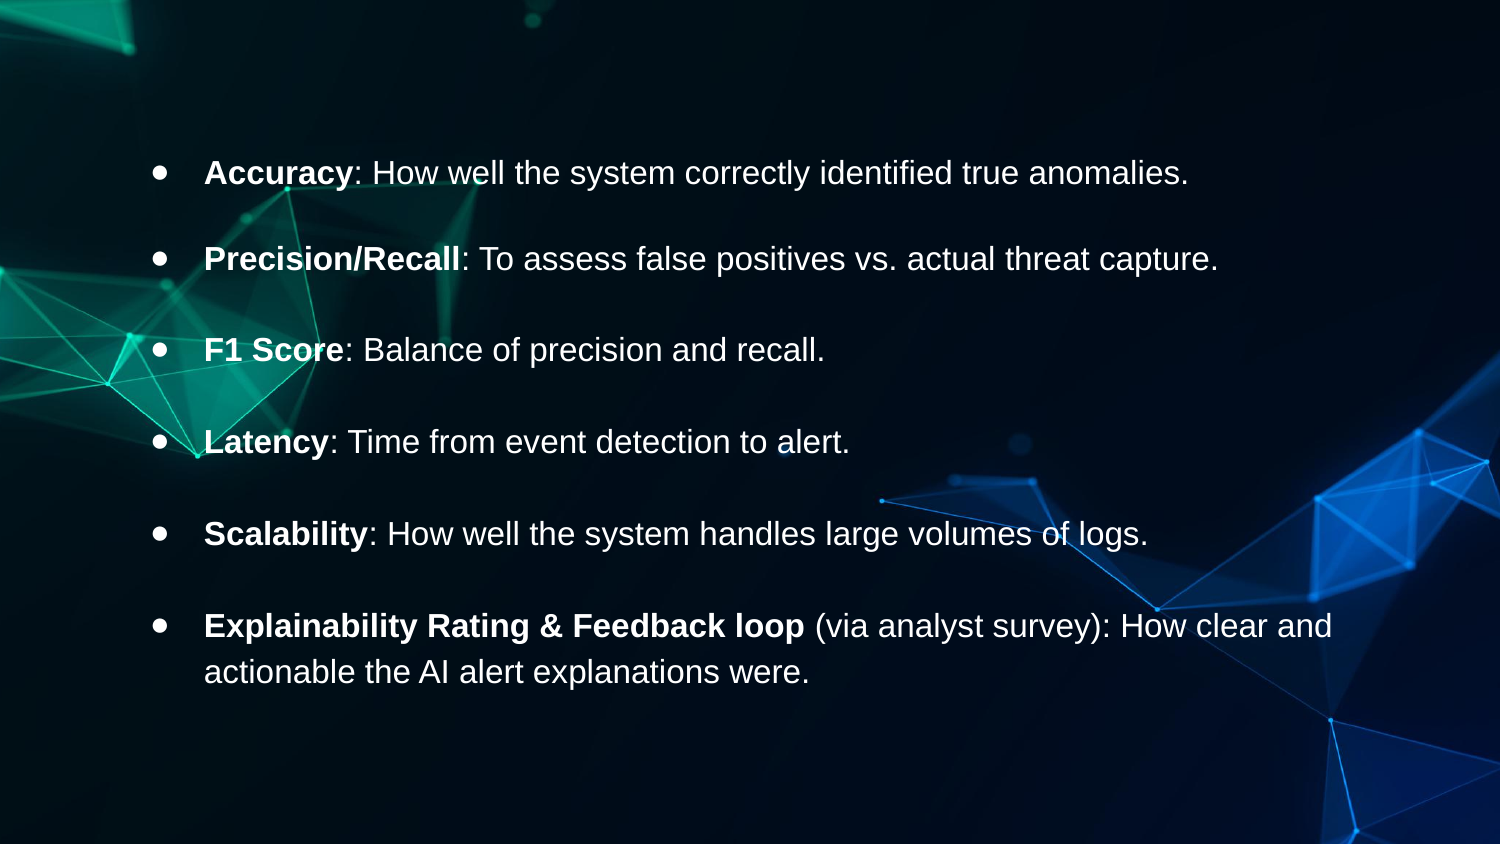

Accuracy: How well the system correctly identified true anomalies.
Precision/Recall: To assess false positives vs. actual threat capture.
F1 Score: Balance of precision and recall.
Latency: Time from event detection to alert.
Scalability: How well the system handles large volumes of logs.
Explainability Rating & Feedback loop (via analyst survey): How clear and actionable the AI alert explanations were.